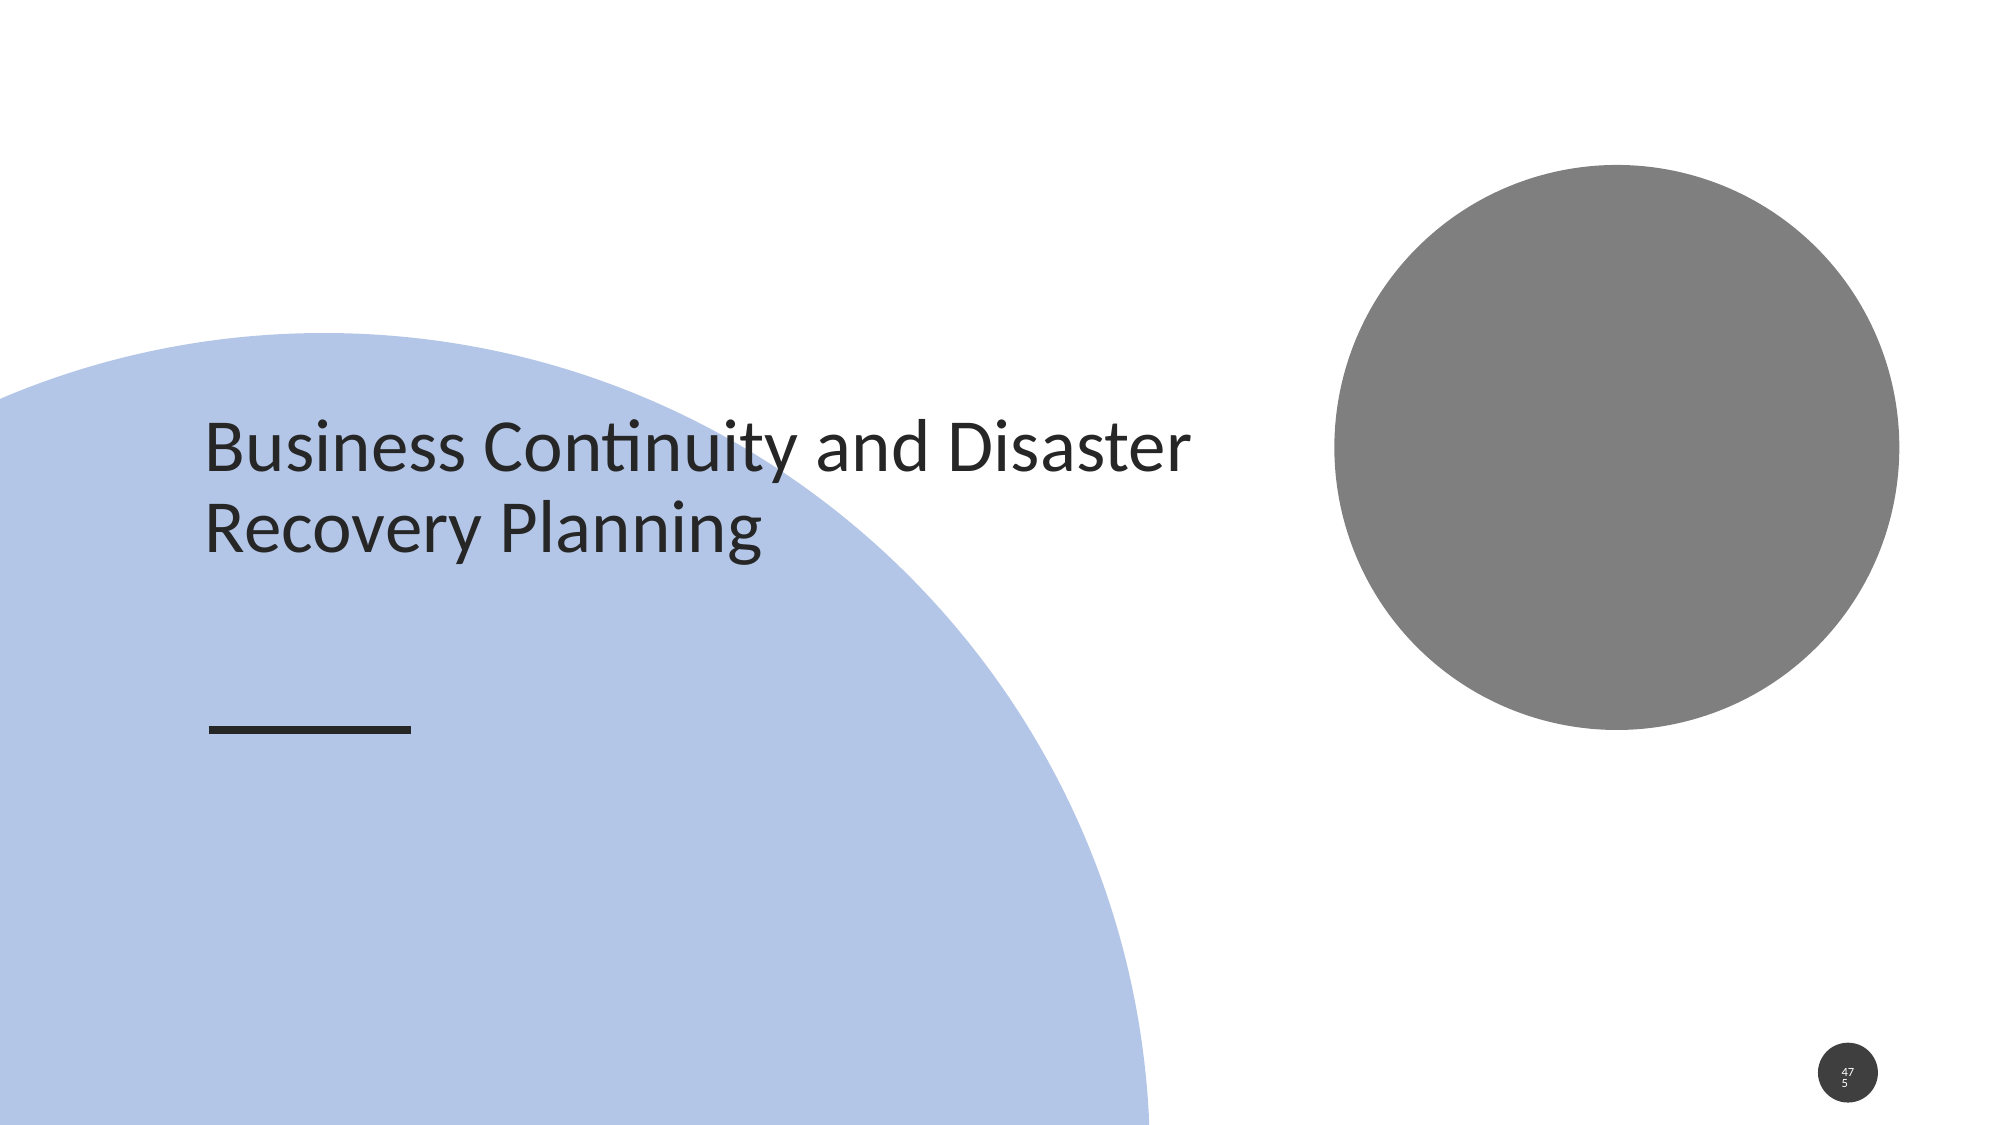

# Business Continuity and Disaster Recovery Planning

475